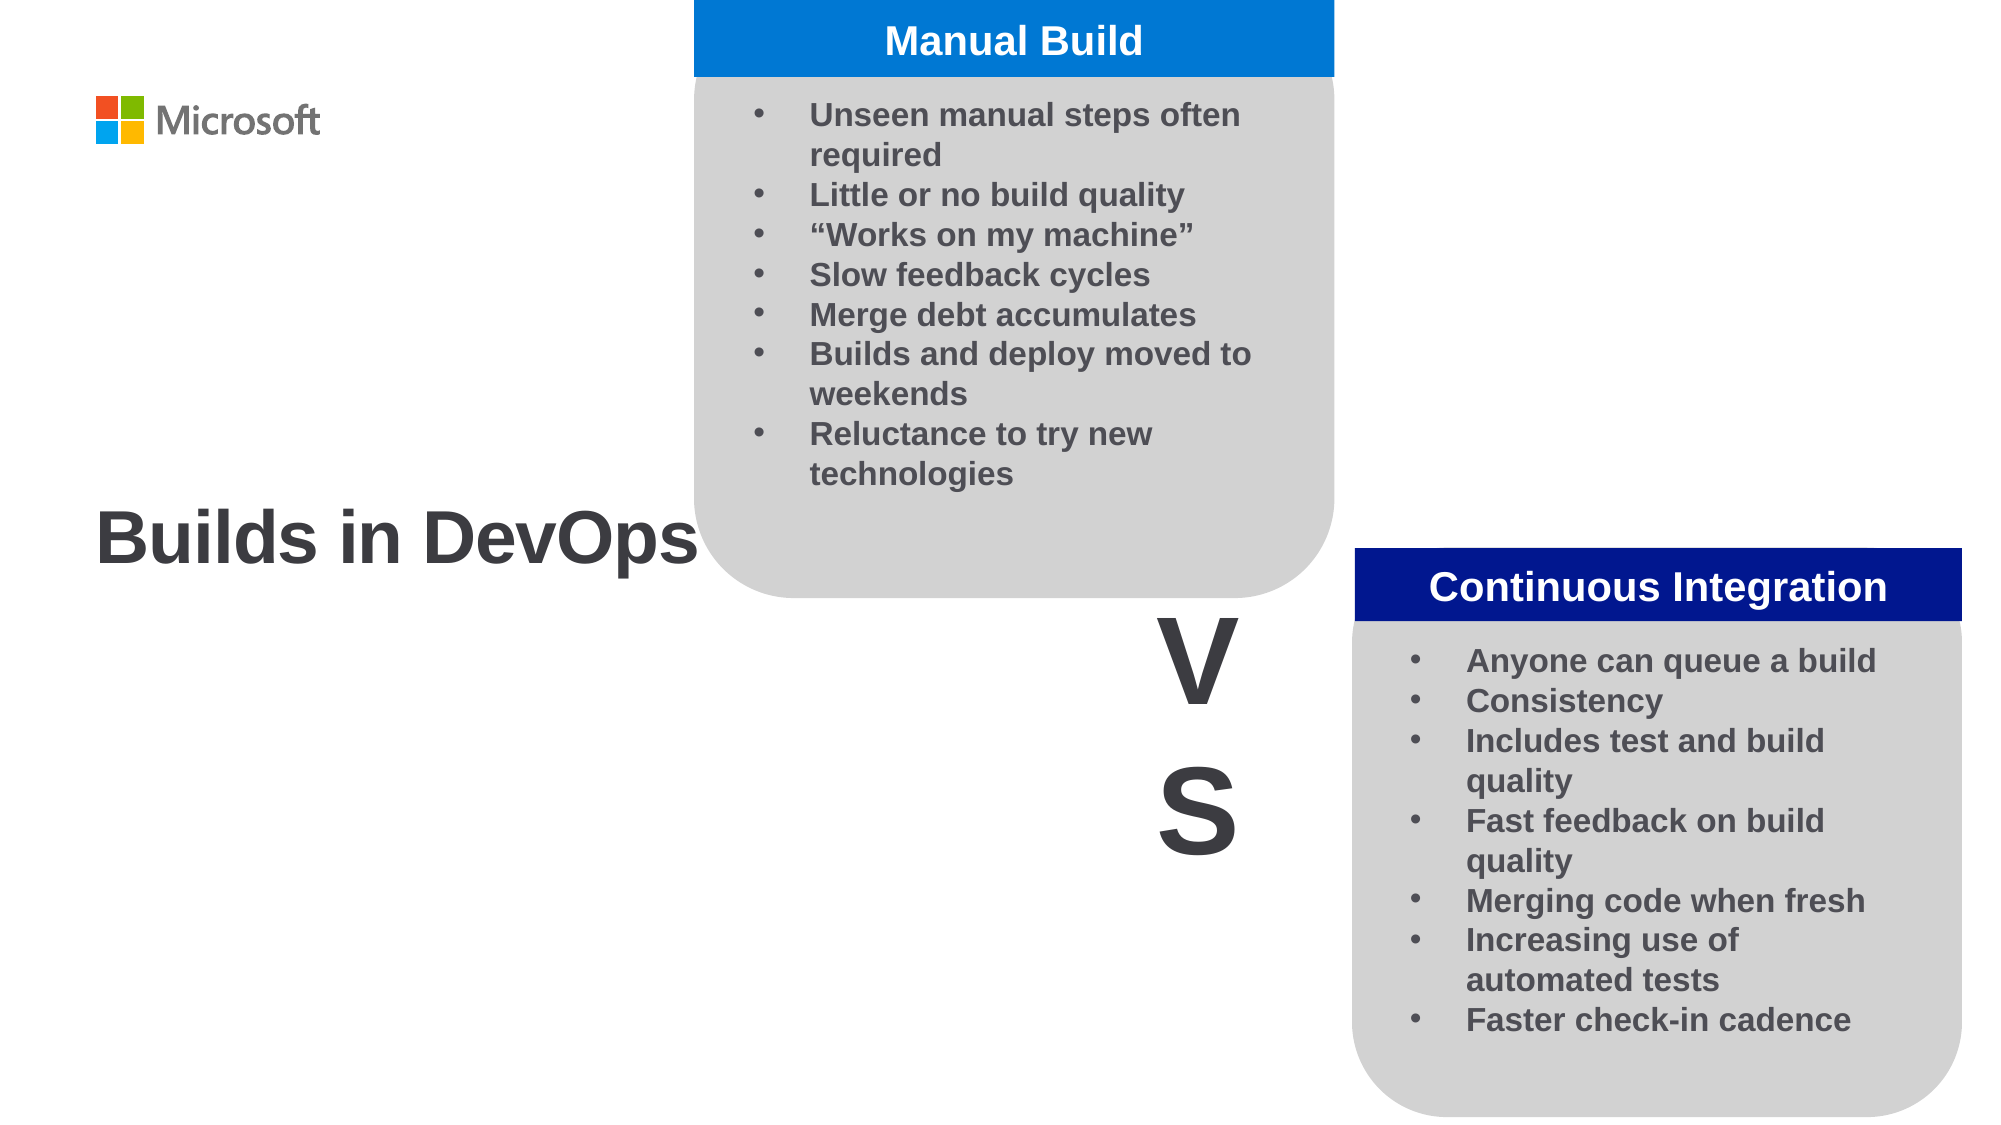

Manual Build

Unseen manual steps often required
Little or no build quality
“Works on my machine”
Slow feedback cycles
Merge debt accumulates
Builds and deploy moved to weekends
Reluctance to try new technologies

# Builds in DevOps

Anyone can queue a build
Consistency
Includes test and build quality
Fast feedback on build quality
Merging code when fresh
Increasing use of automated tests
Faster check-in cadence
Continuous Integration
VS